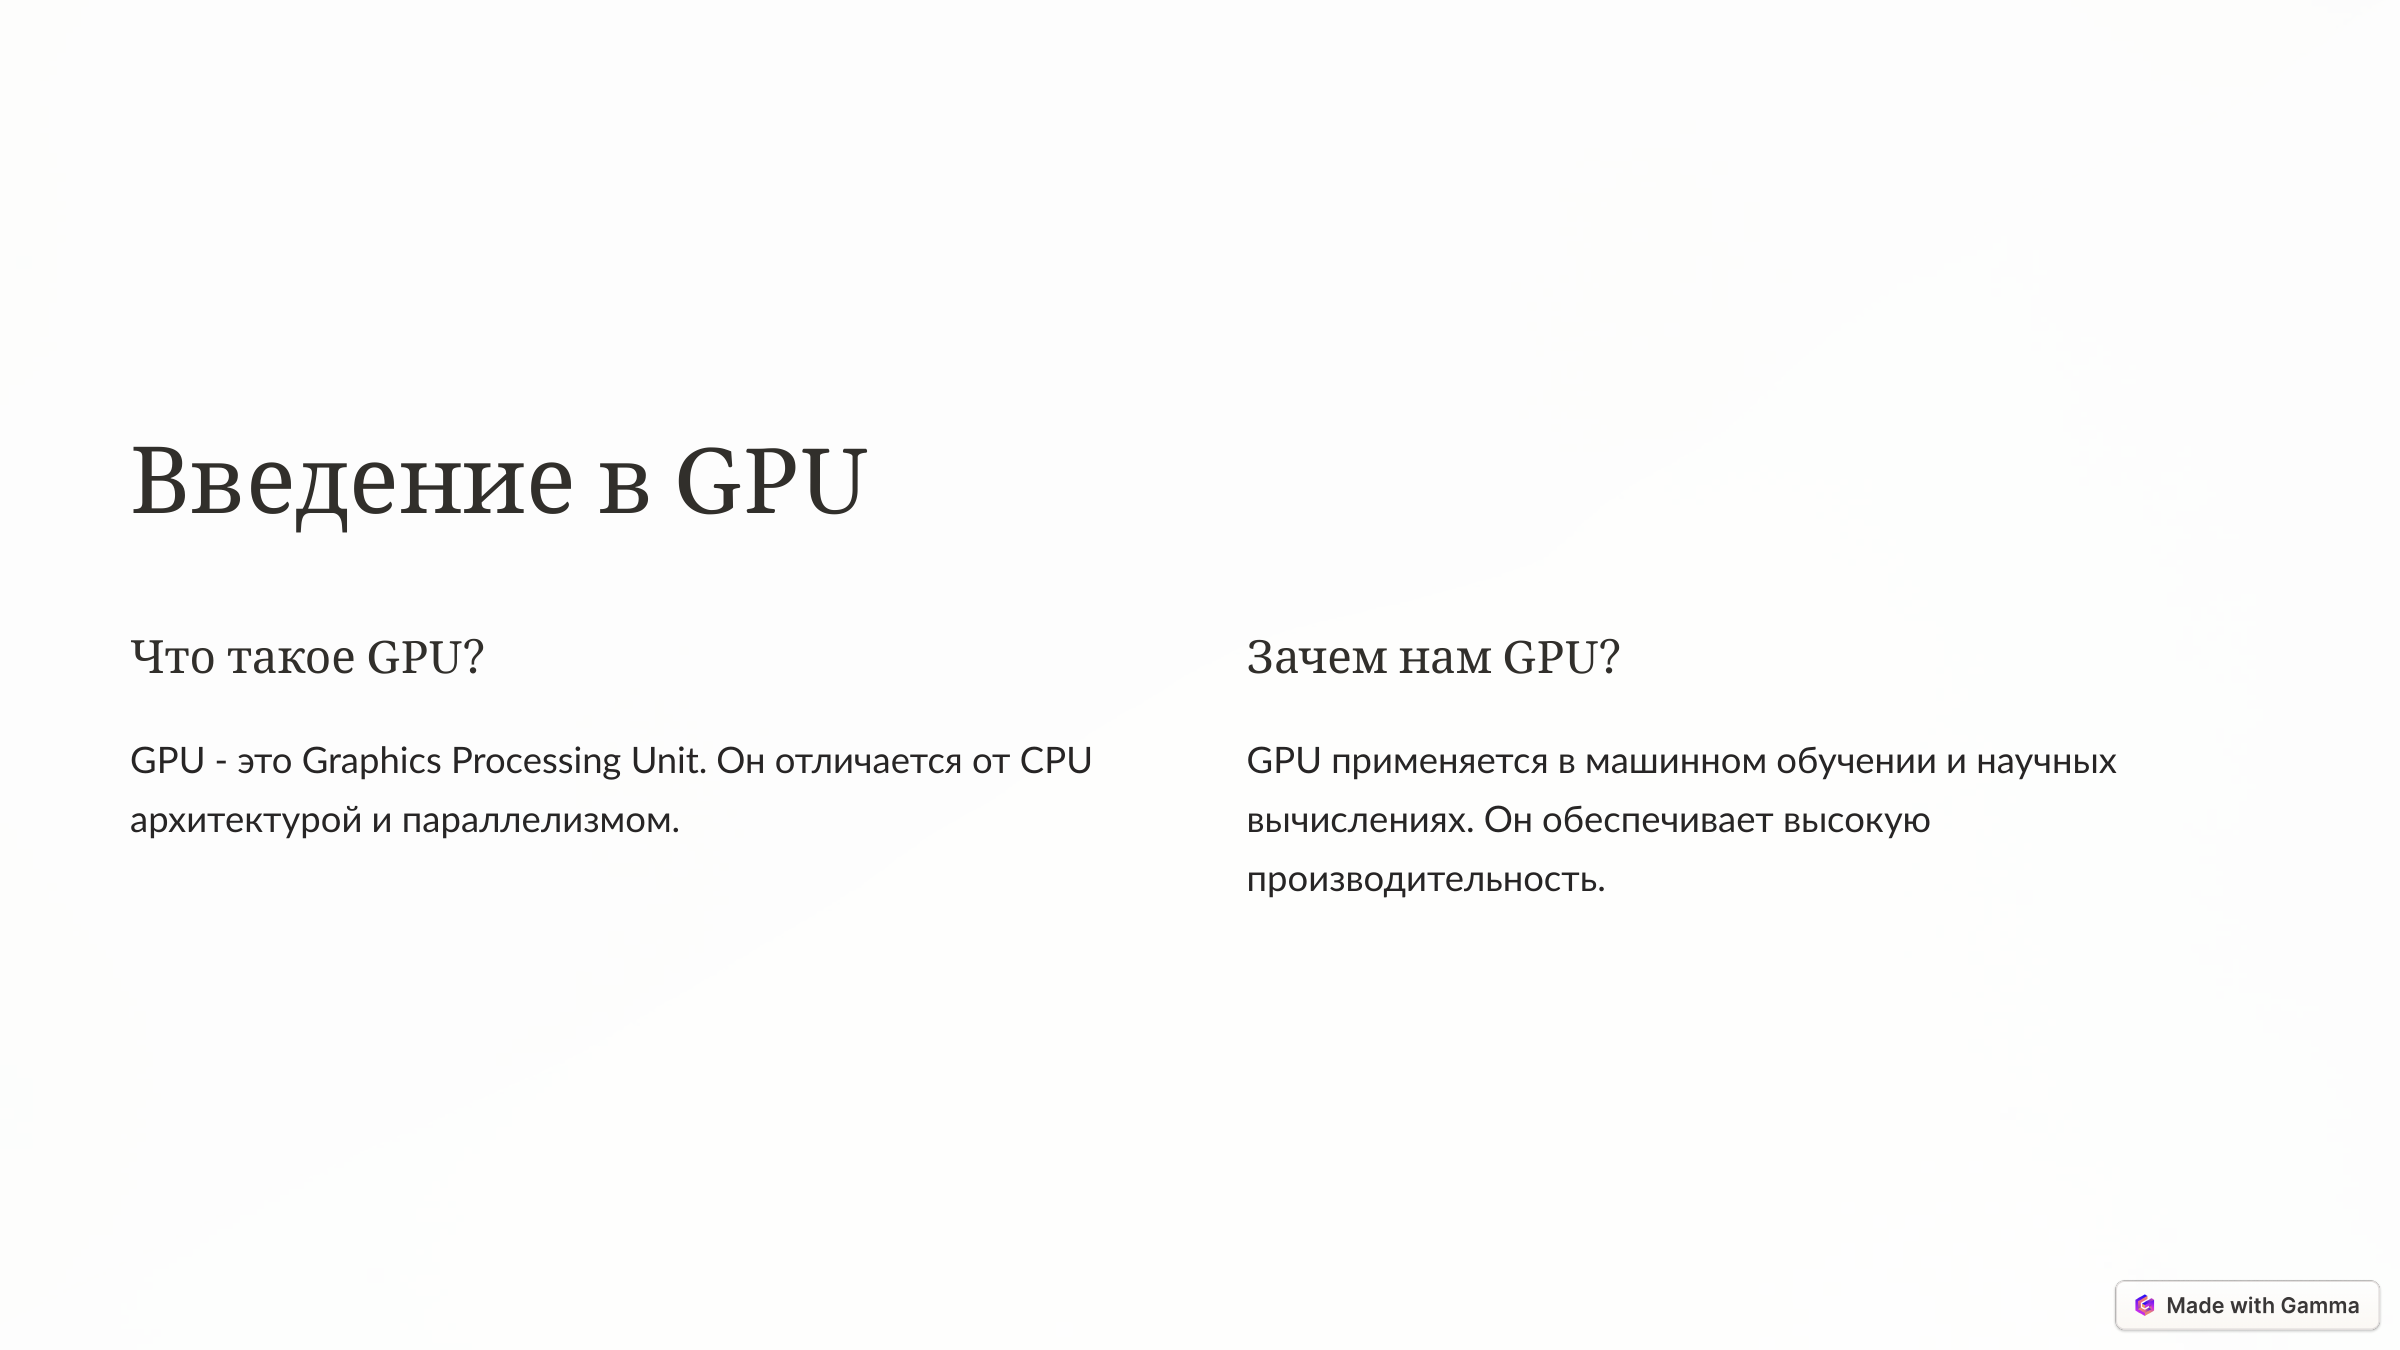

Введение в GPU
Что такое GPU?
Зачем нам GPU?
GPU - это Graphics Processing Unit. Он отличается от CPU архитектурой и параллелизмом.
GPU применяется в машинном обучении и научных вычислениях. Он обеспечивает высокую производительность.